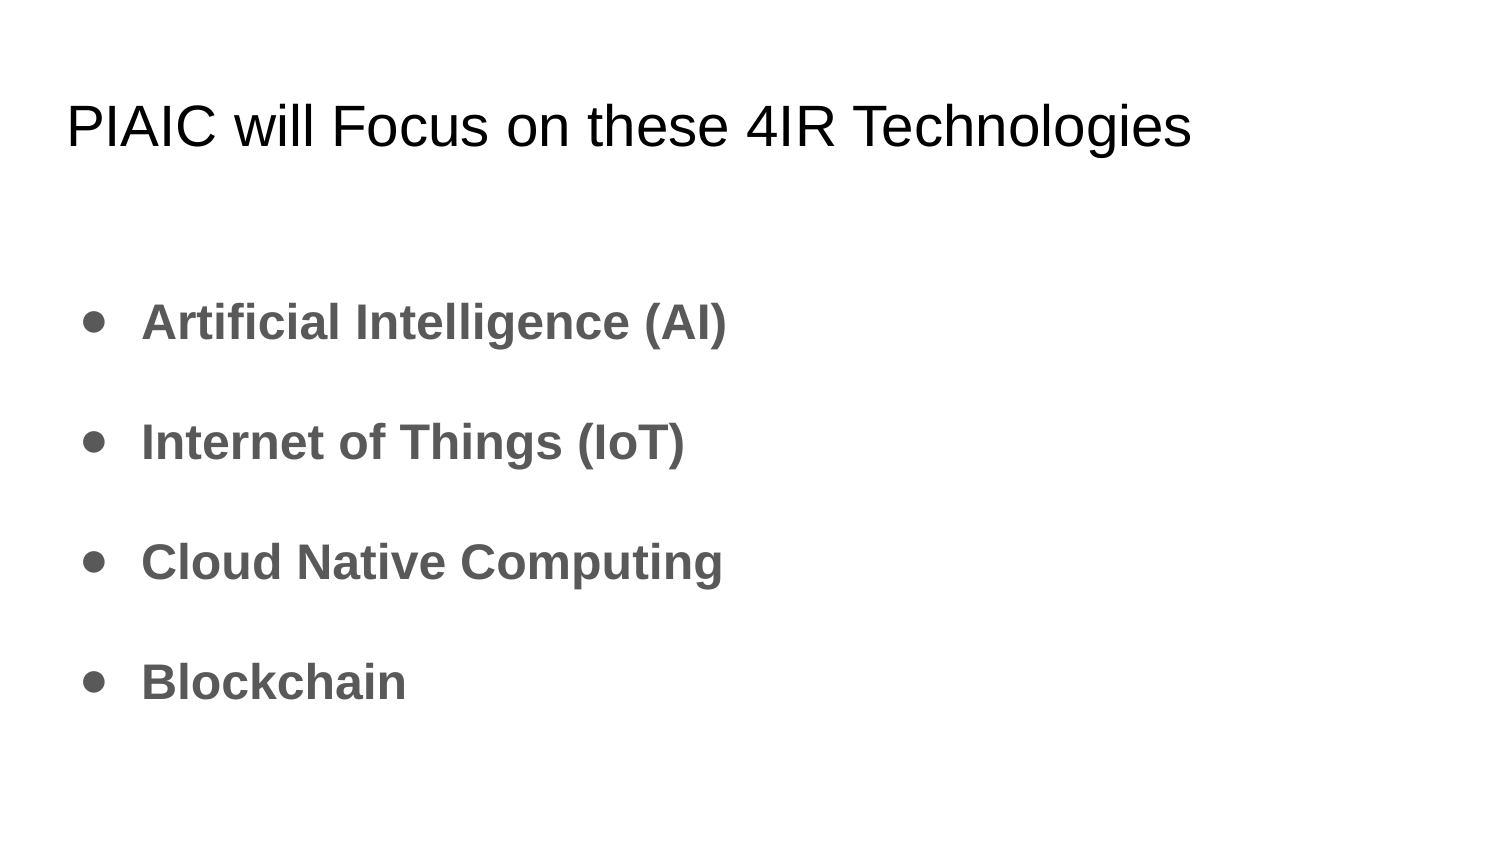

# PIAIC will Focus on these 4IR Technologies
Artificial Intelligence (AI)
Internet of Things (IoT)
Cloud Native Computing
Blockchain